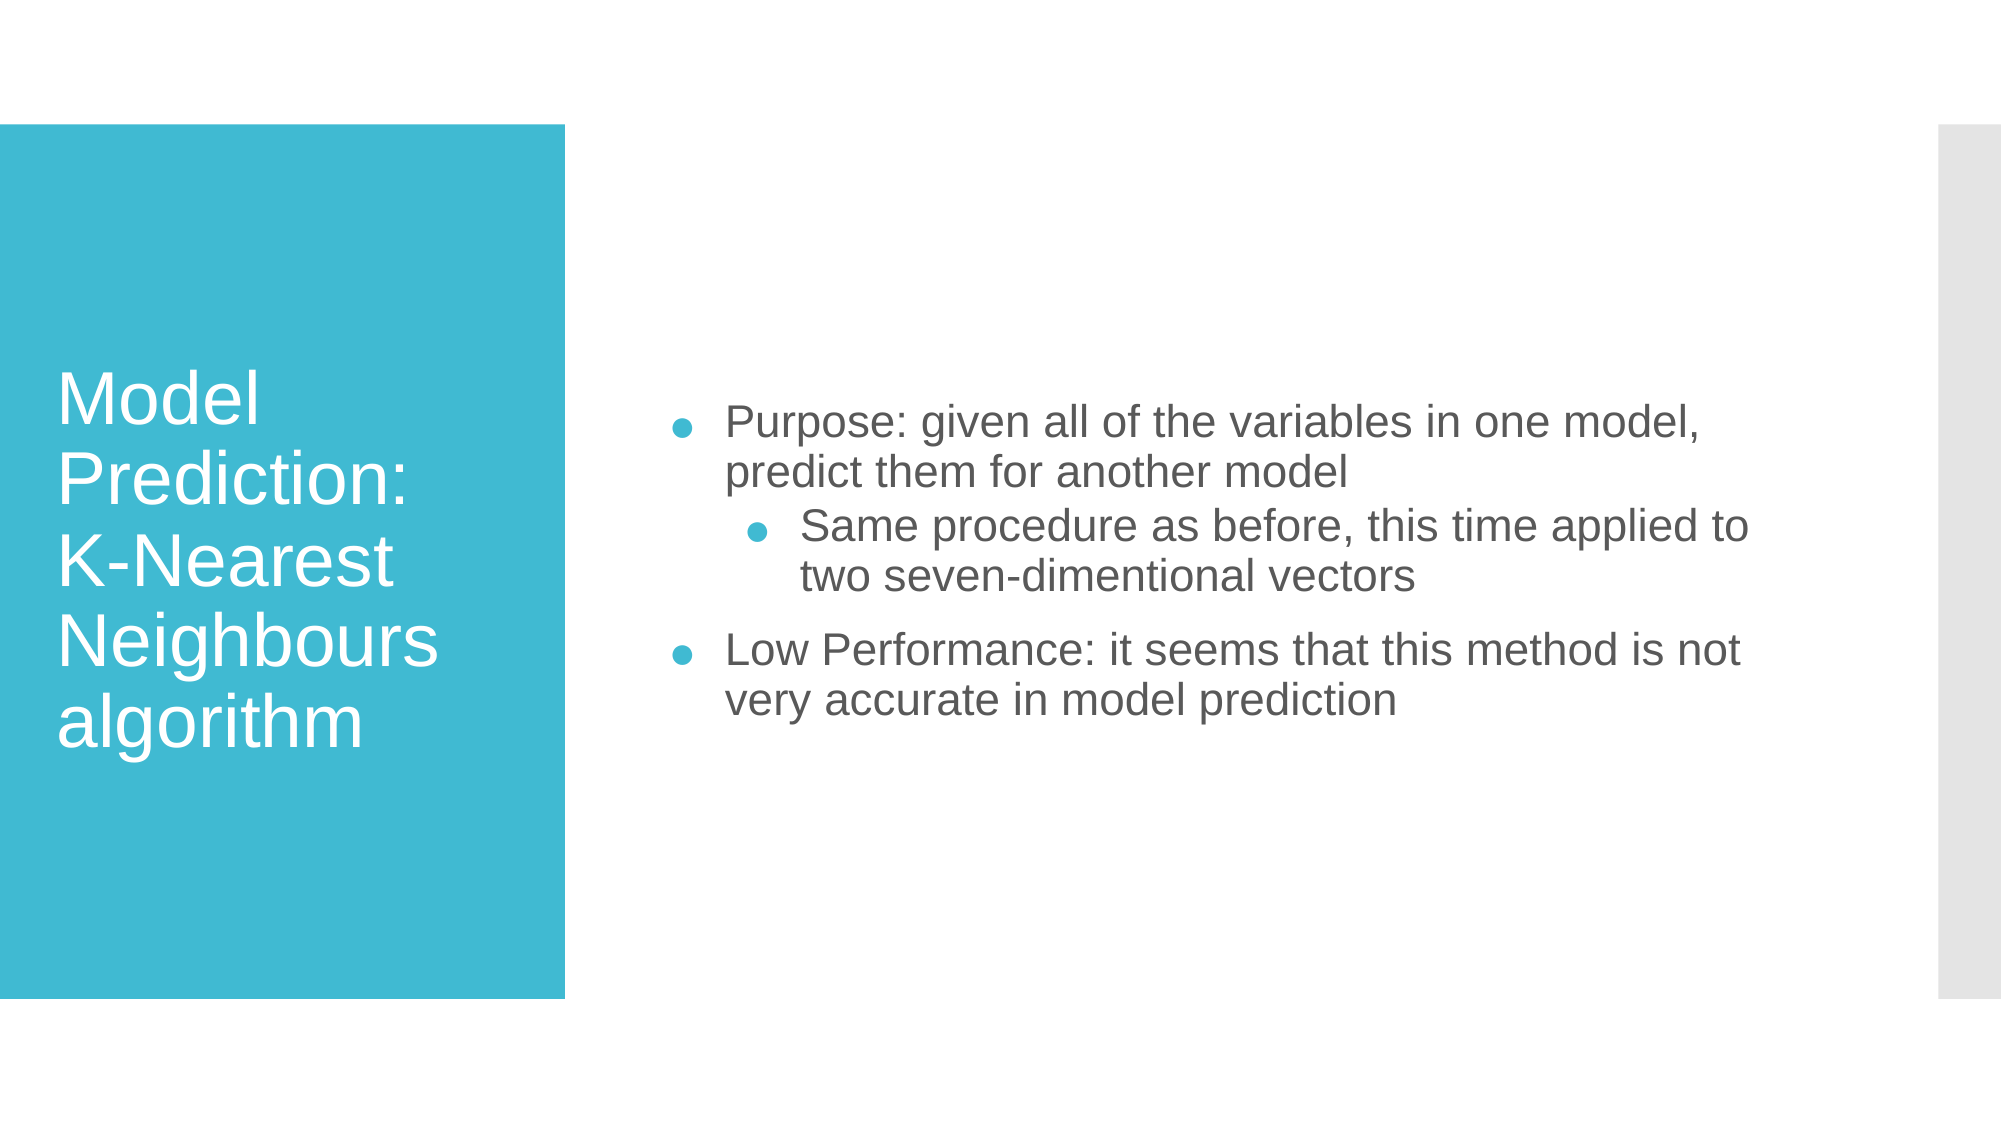

Purpose: given all of the variables in one model, predict them for another model
Same procedure as before, this time applied to two seven-dimentional vectors
Low Performance: it seems that this method is not very accurate in model prediction
# Model Prediction: K-Nearest Neighbours algorithm